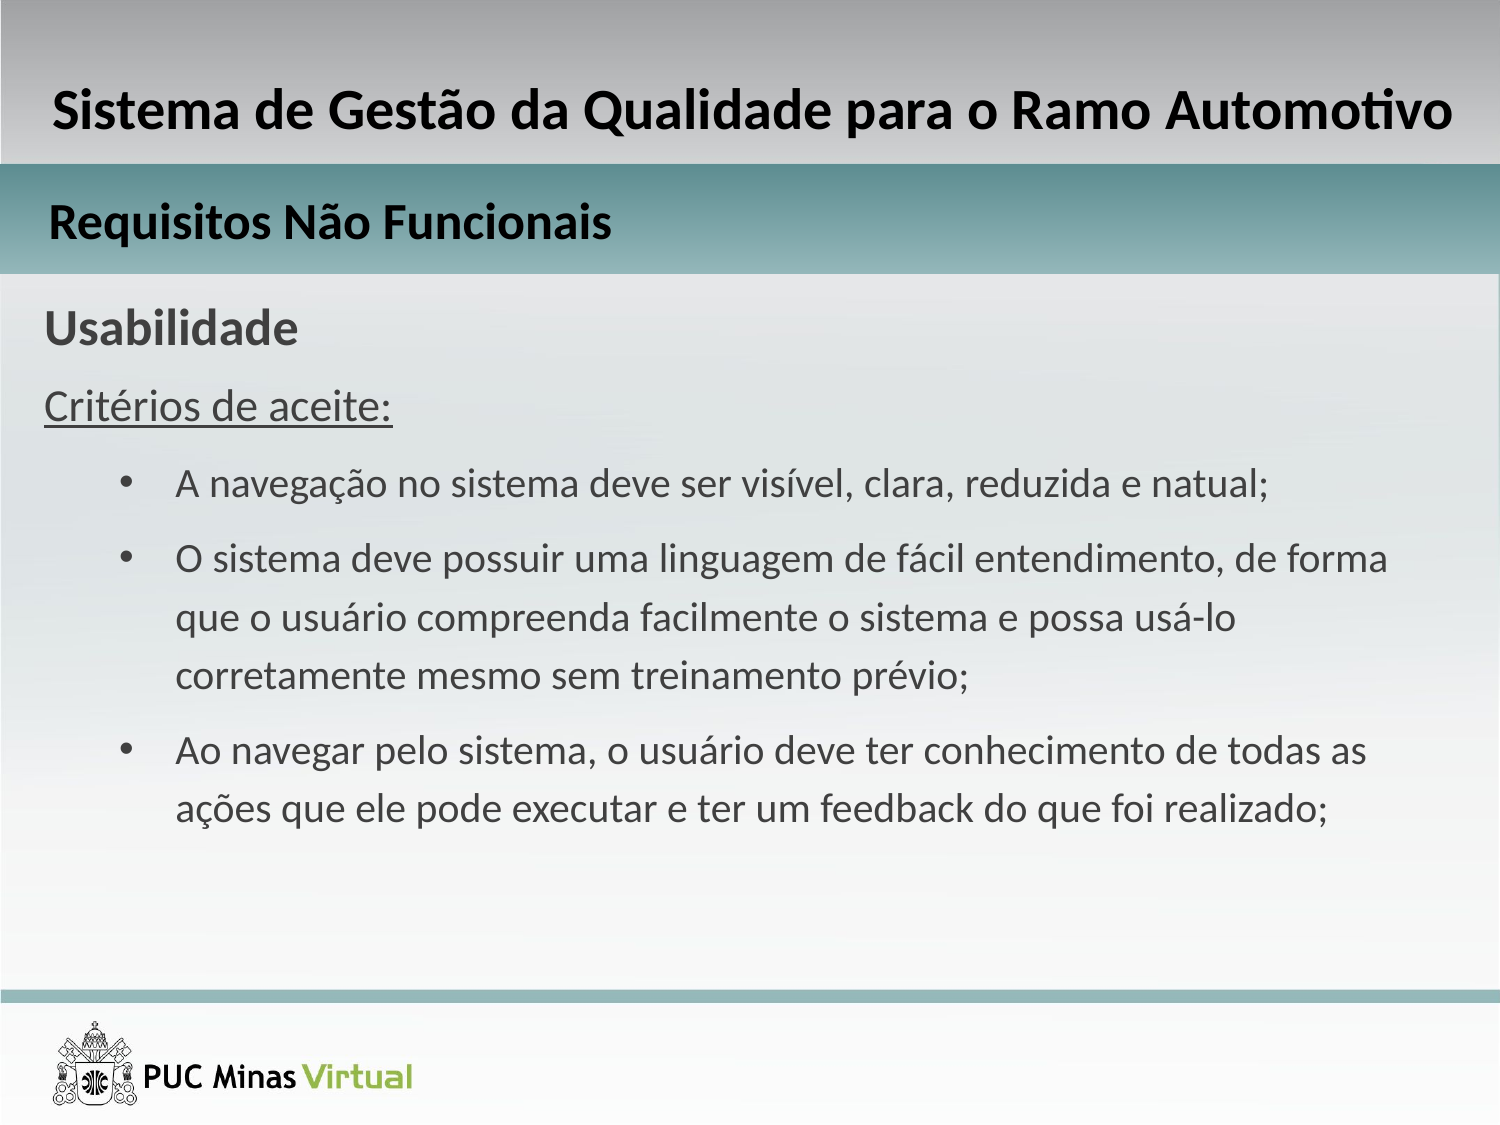

Sistema de Gestão da Qualidade para o Ramo Automotivo

Requisitos Não Funcionais
Usabilidade
Critérios de aceite:
A navegação no sistema deve ser visível, clara, reduzida e natual;
O sistema deve possuir uma linguagem de fácil entendimento, de forma que o usuário compreenda facilmente o sistema e possa usá-lo corretamente mesmo sem treinamento prévio;
Ao navegar pelo sistema, o usuário deve ter conhecimento de todas as ações que ele pode executar e ter um feedback do que foi realizado;